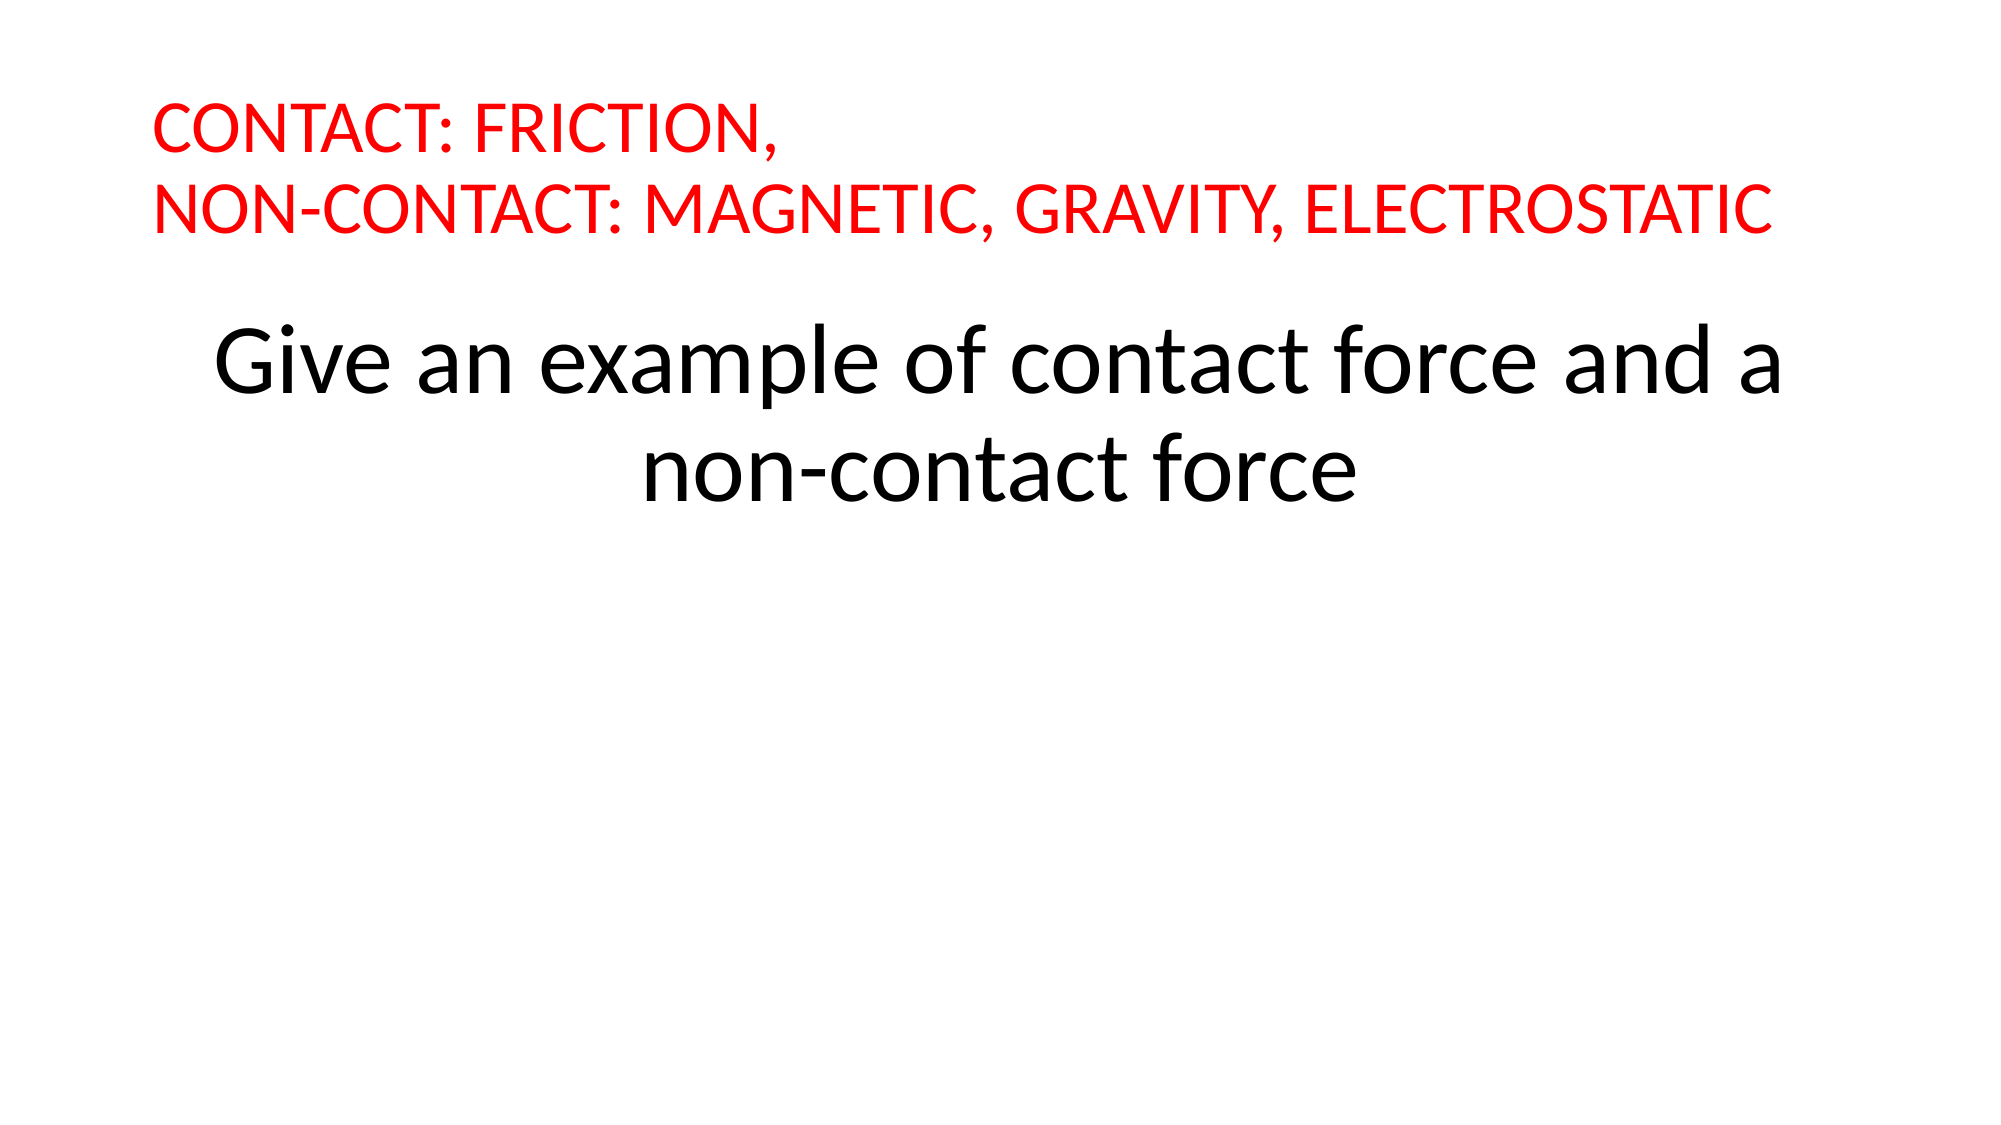

# CONTACT: FRICTION, NON-CONTACT: MAGNETIC, GRAVITY, ELECTROSTATIC
Give an example of contact force and a non-contact force